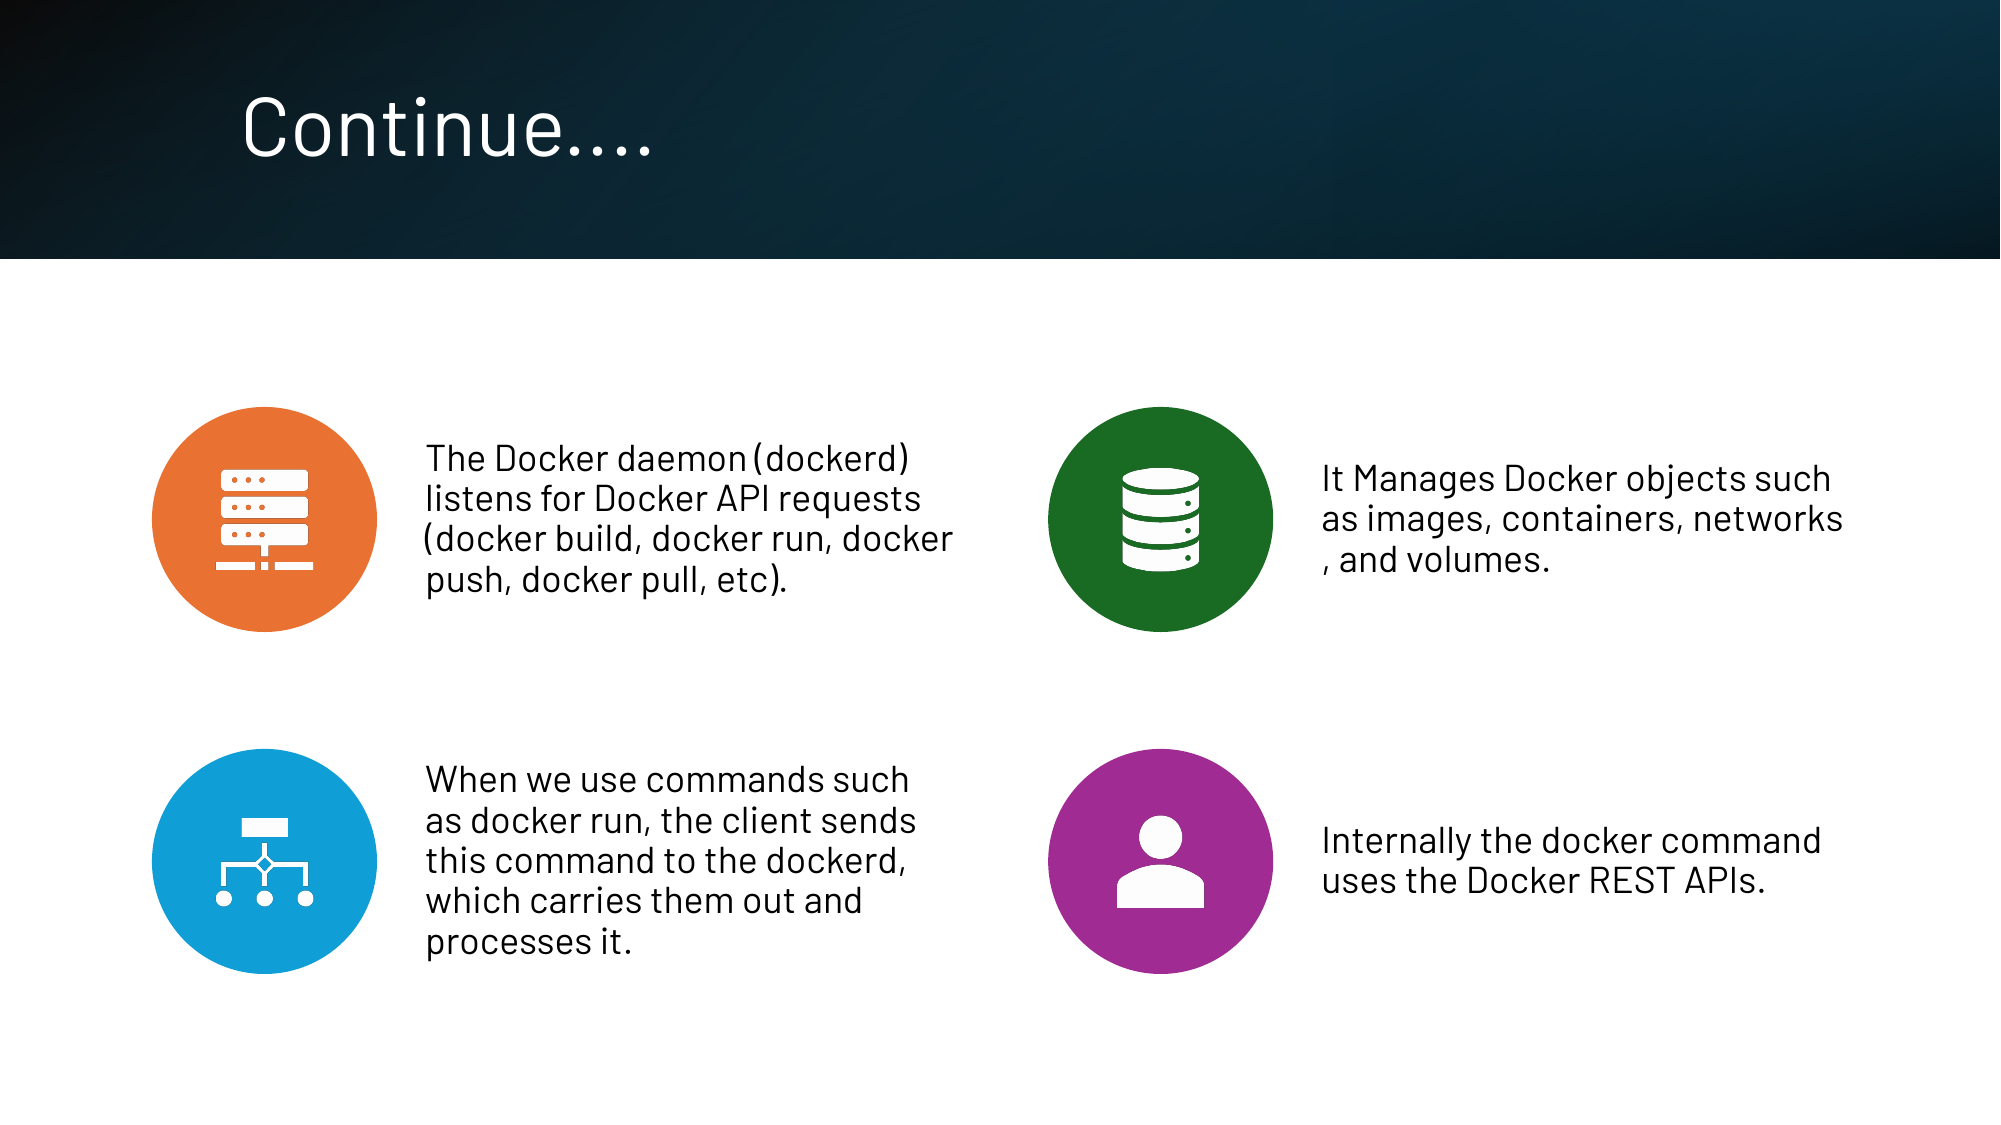

# Continue....
The Docker daemon (dockerd) listens for Docker API requests (docker build, docker run, docker push, docker pull, etc).
It Manages Docker objects such as images, containers, networks, and volumes.
When we use commands such as docker run, the client sends this command to the dockerd, which carries them out and processes it.
Internally the docker command uses the Docker REST APIs.